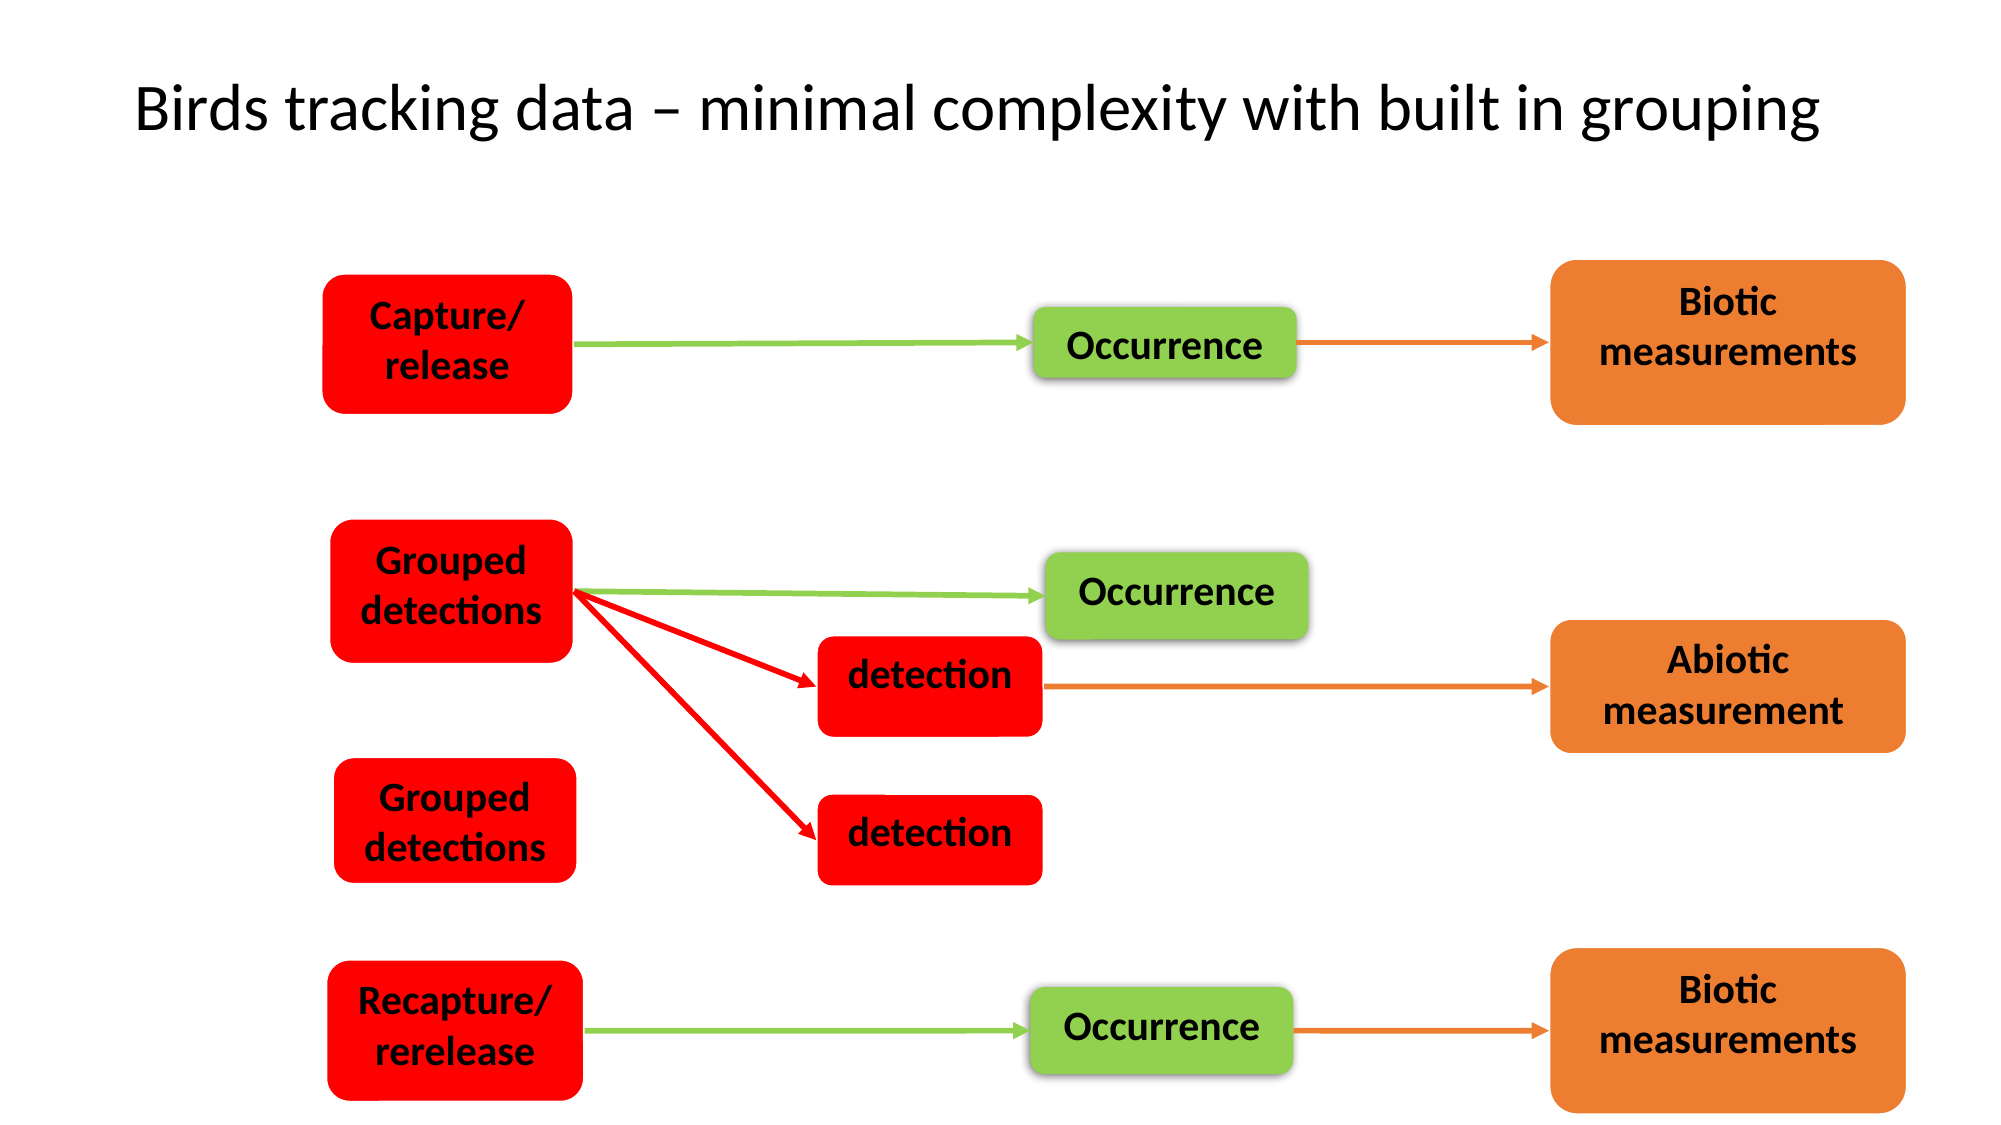

# Birds tracking data – minimal complexity with built in grouping
Biotic measurements
Capture/ release
Occurrence
Grouped detections
Occurrence
Abiotic
measurement
detection
Grouped detections
detection
Biotic measurements
Recapture/ rerelease
Occurrence